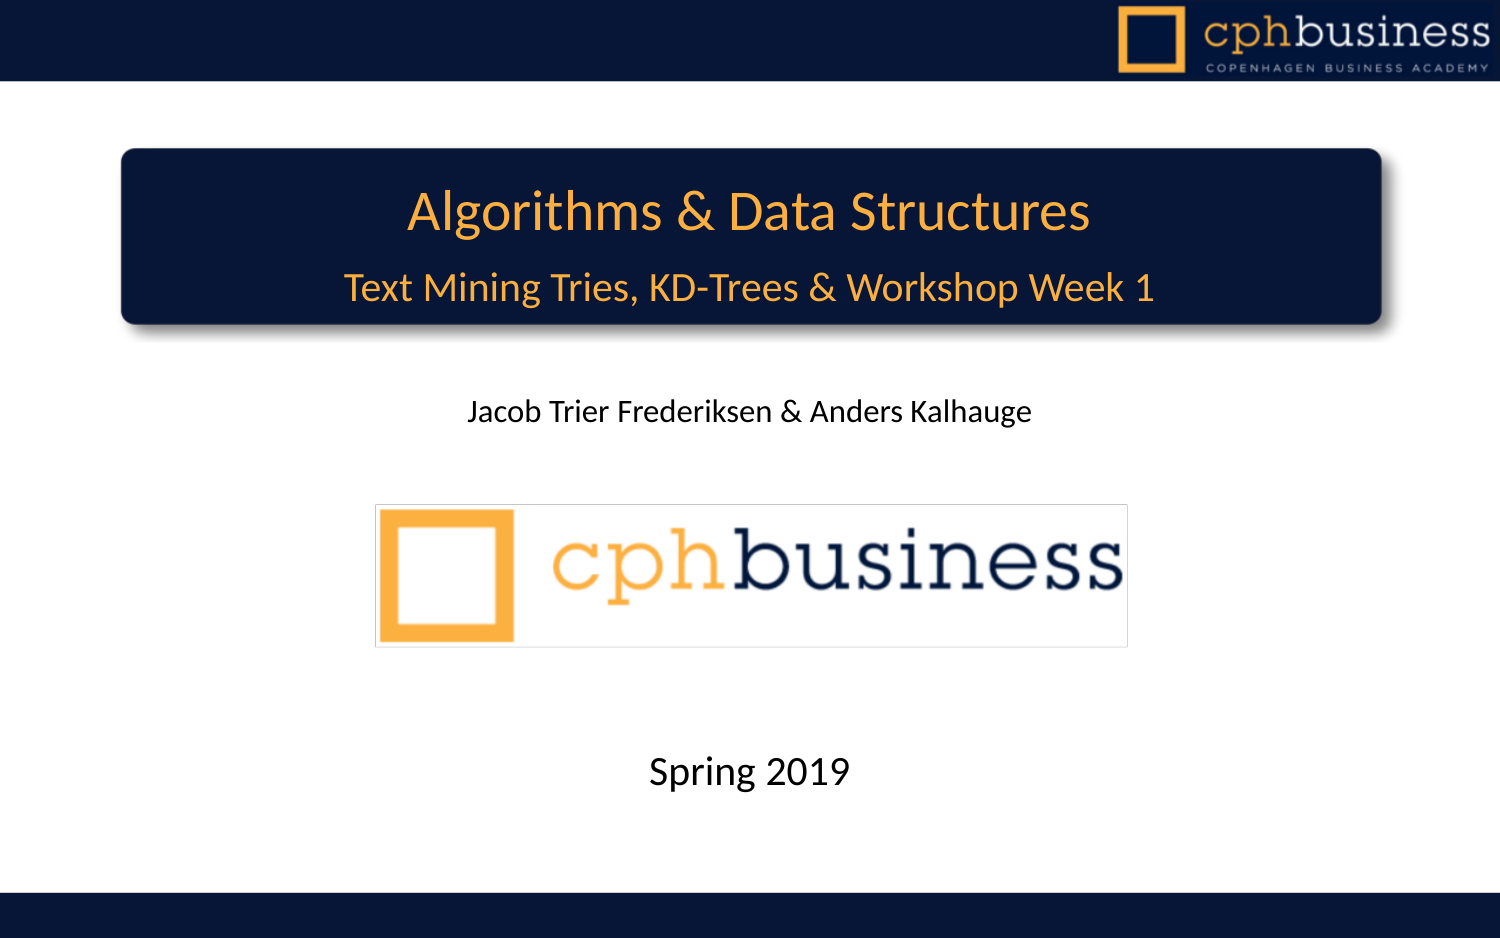

# Algorithms & Data Structures
Text Mining Tries, KD-Trees & Workshop Week 1
Jacob Trier Frederiksen & Anders Kalhauge
Spring 2019